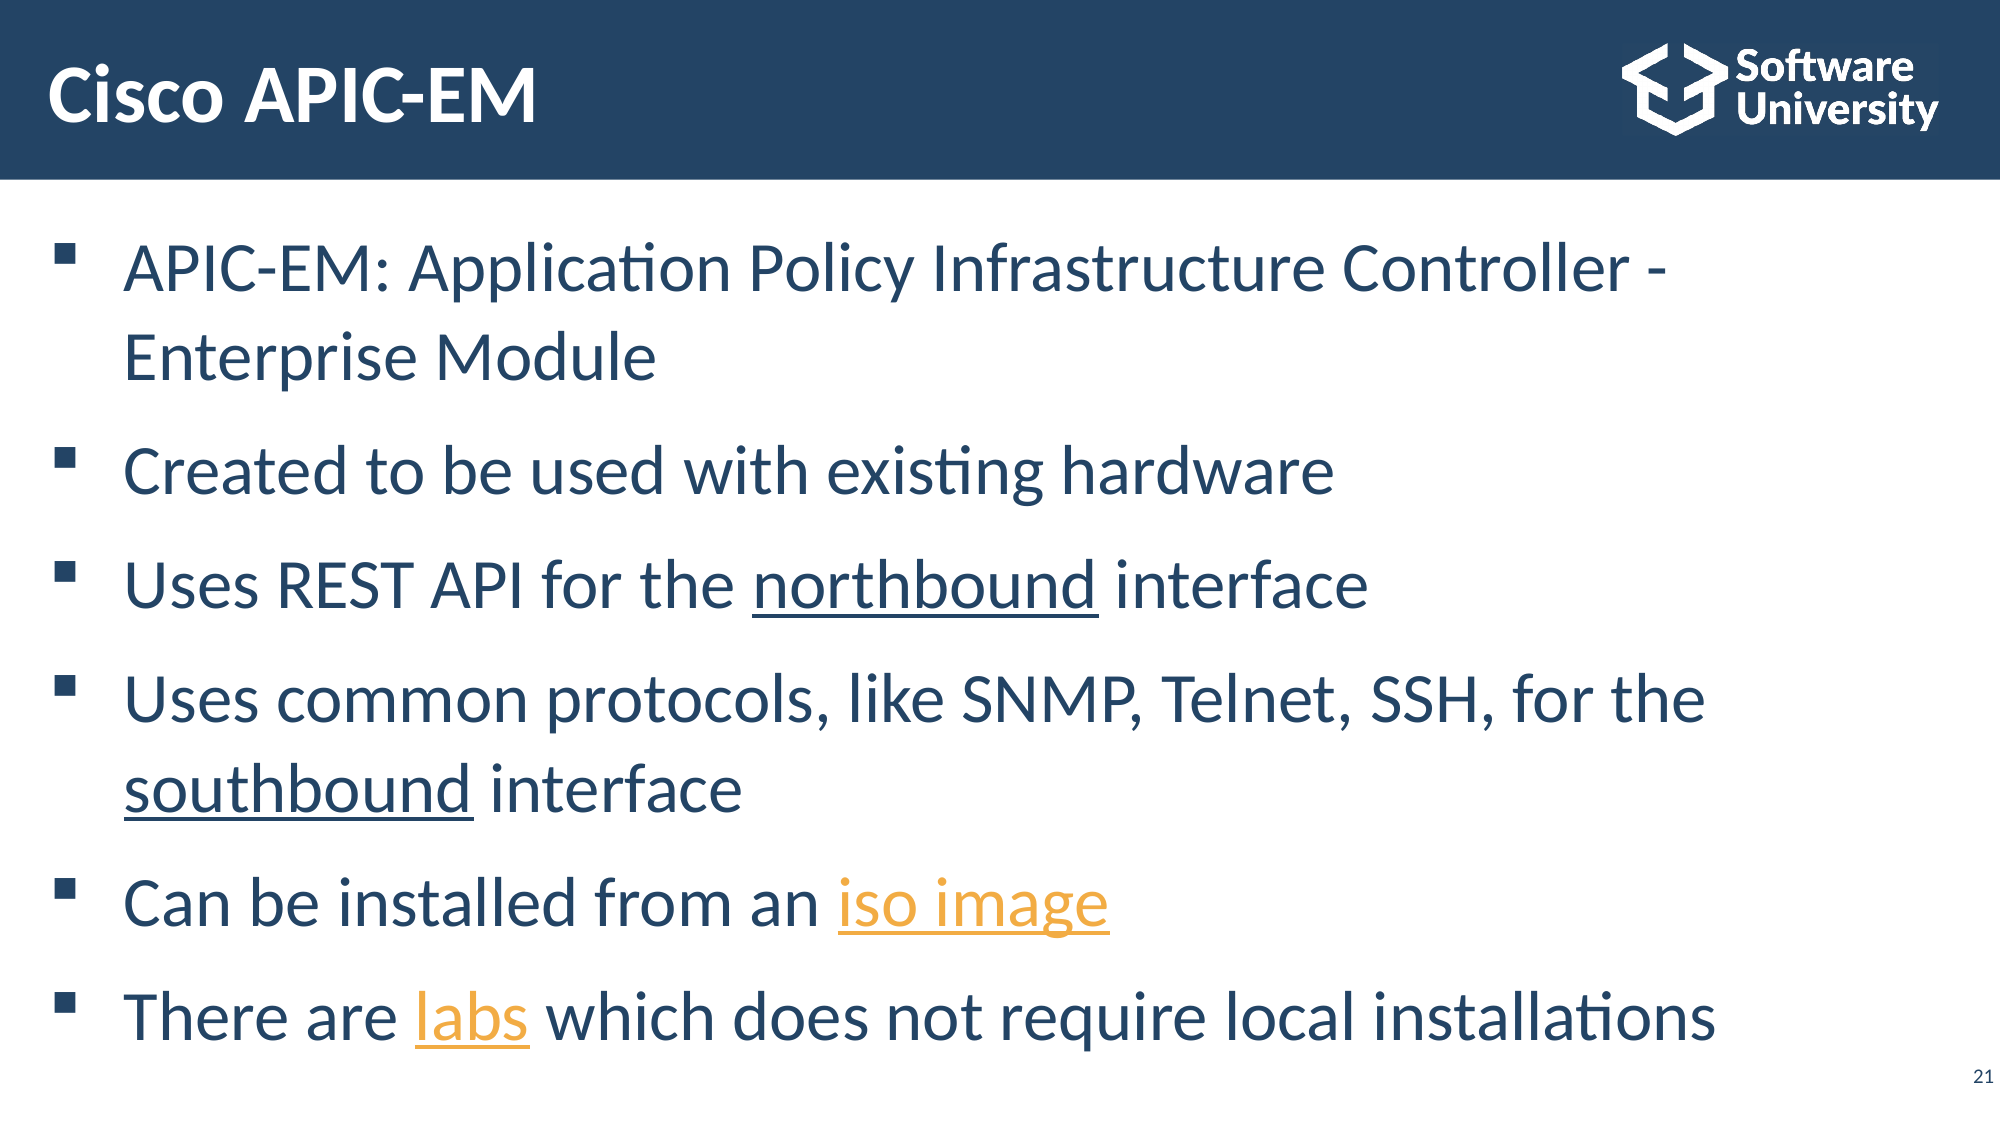

# Cisco APIC-EM
APIC-EM: Application Policy Infrastructure Controller -
Enterprise Module
Created to be used with existing hardware
Uses REST API for the northbound interface
Uses common protocols, like SNMP, Telnet, SSH, for the
southbound interface
Can be installed from an iso image
There are labs which does not require local installations

21